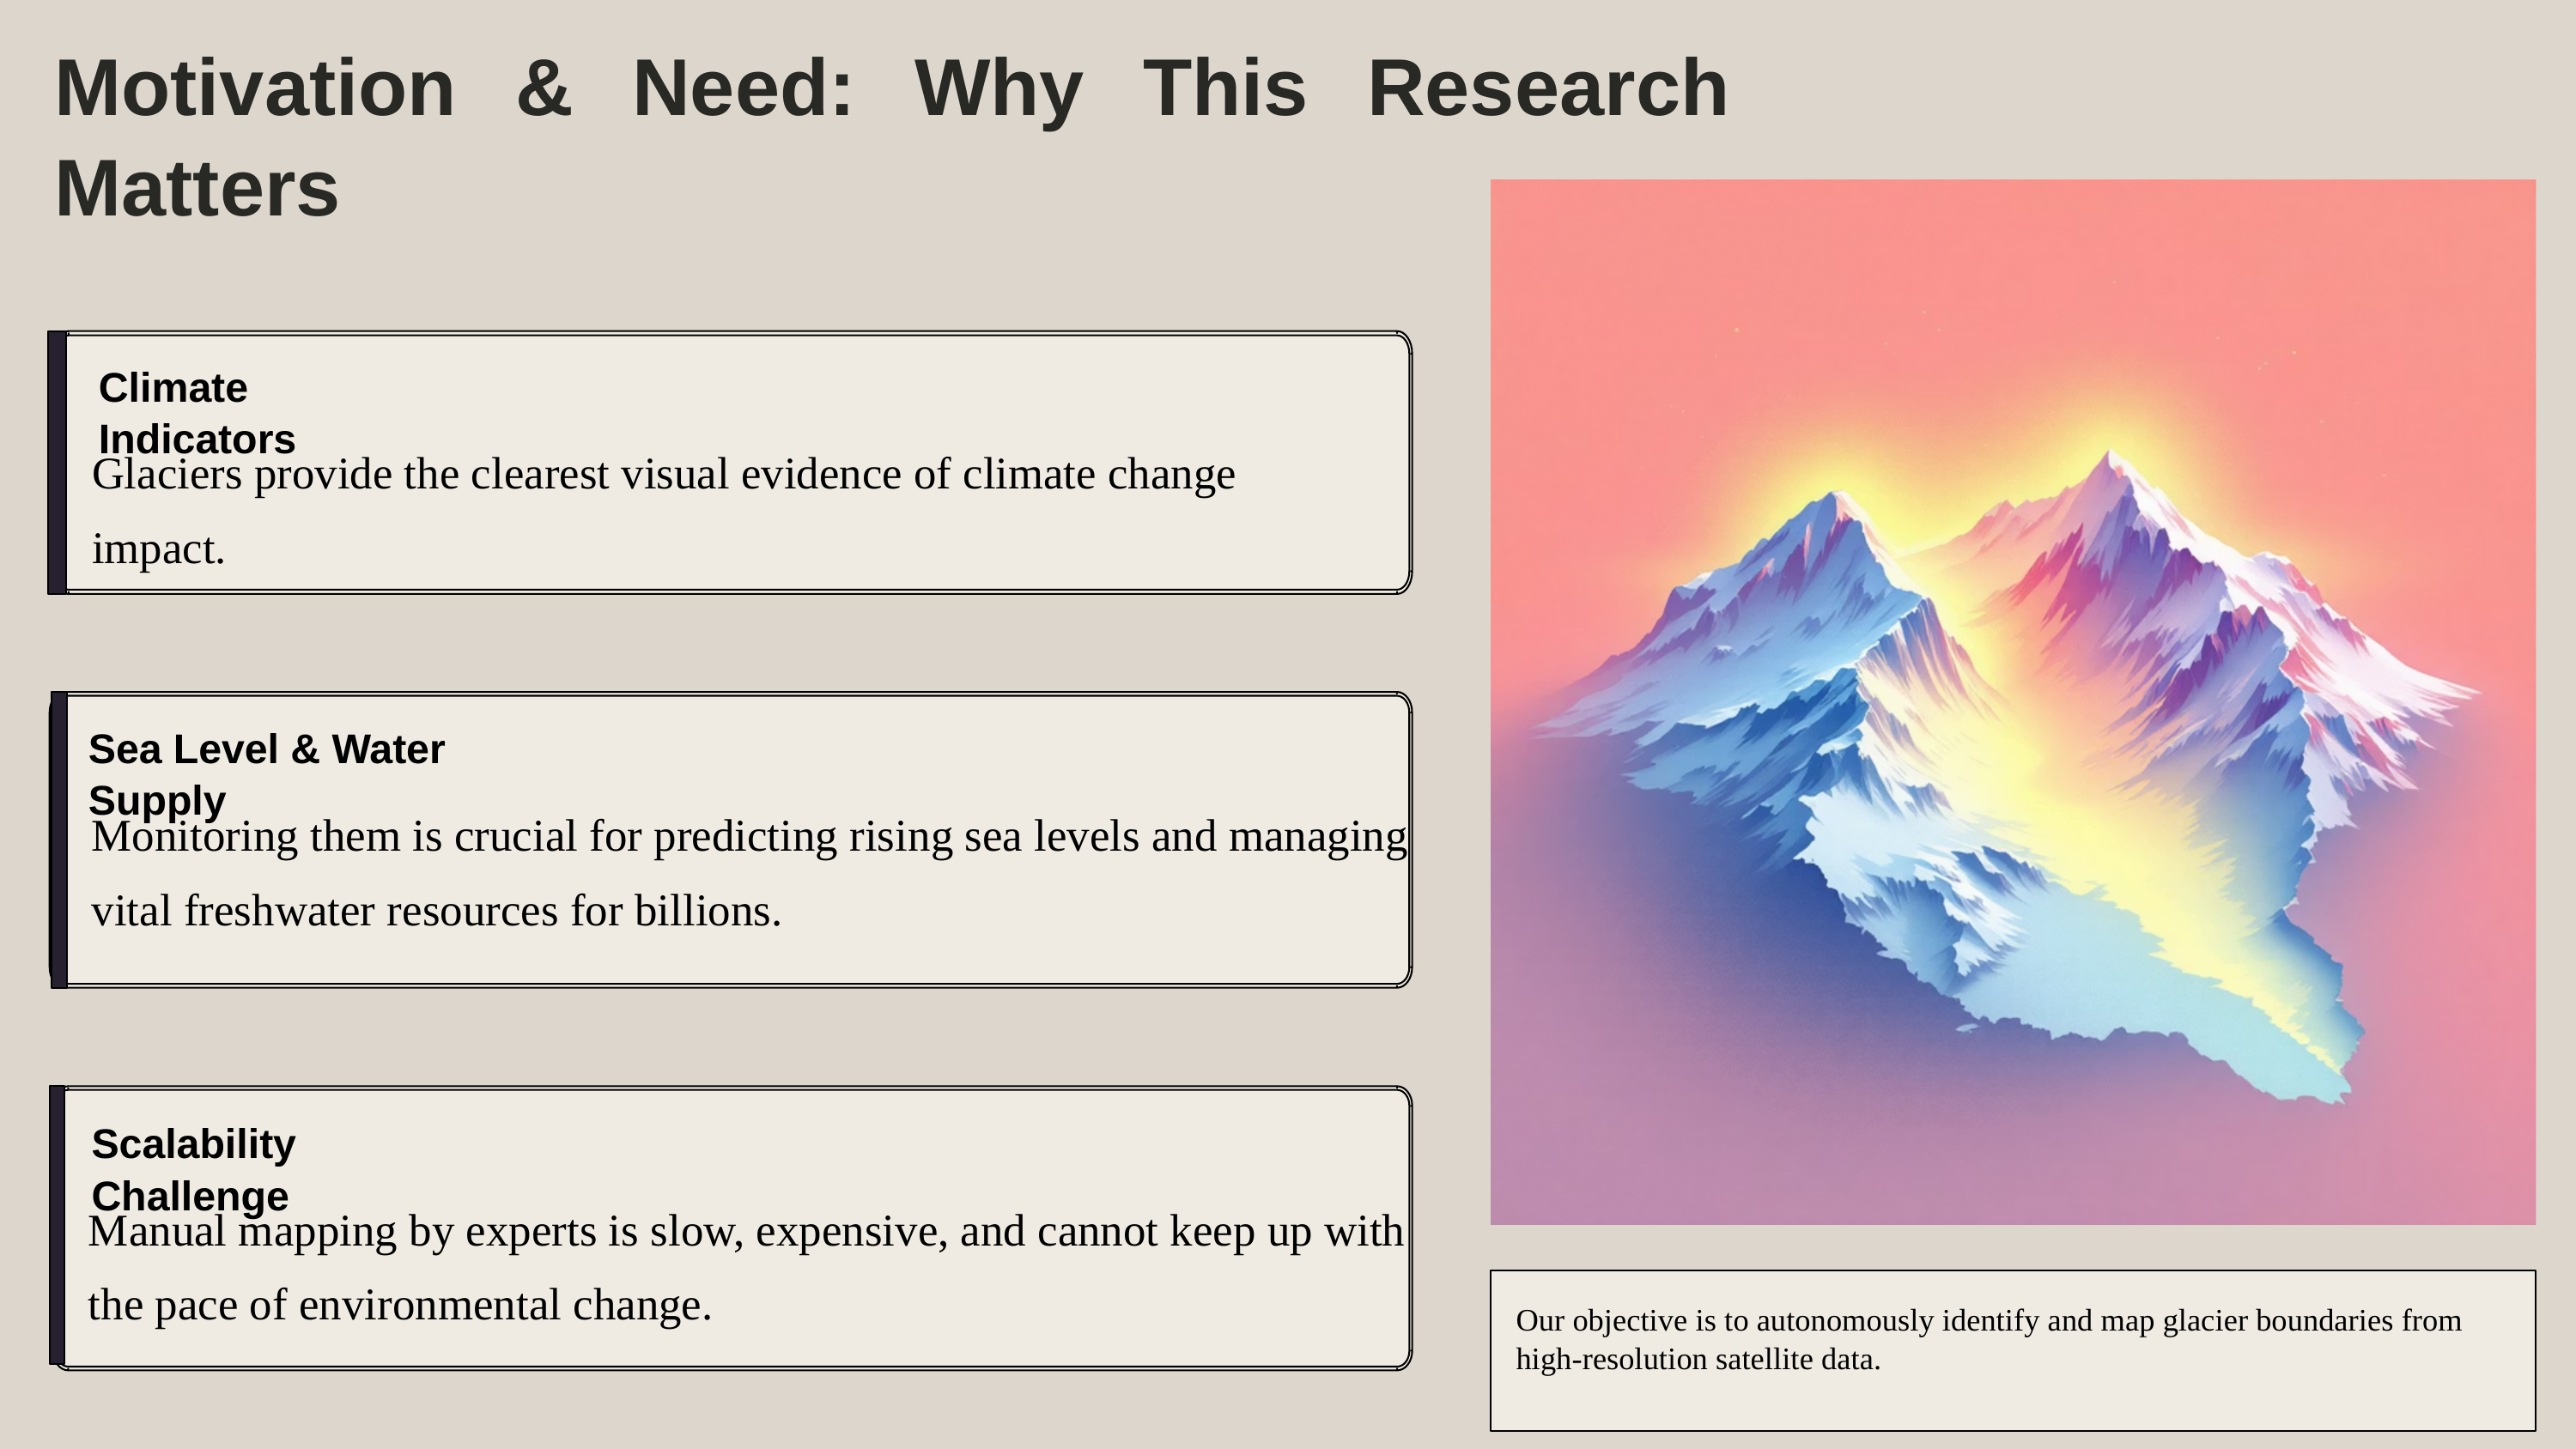

Motivation & Need: Why This Research Matters

Climate Indicators
Glaciers provide the clearest visual evidence of climate change impact.

Sea Level & Water Supply
Monitoring them is crucial for predicting rising sea levels and managing vital freshwater resources for billions.

Scalability Challenge
Manual mapping by experts is slow, expensive, and cannot keep up with the pace of environmental change.

Our objective is to autonomously identify and map glacier boundaries from high-resolution satellite data.